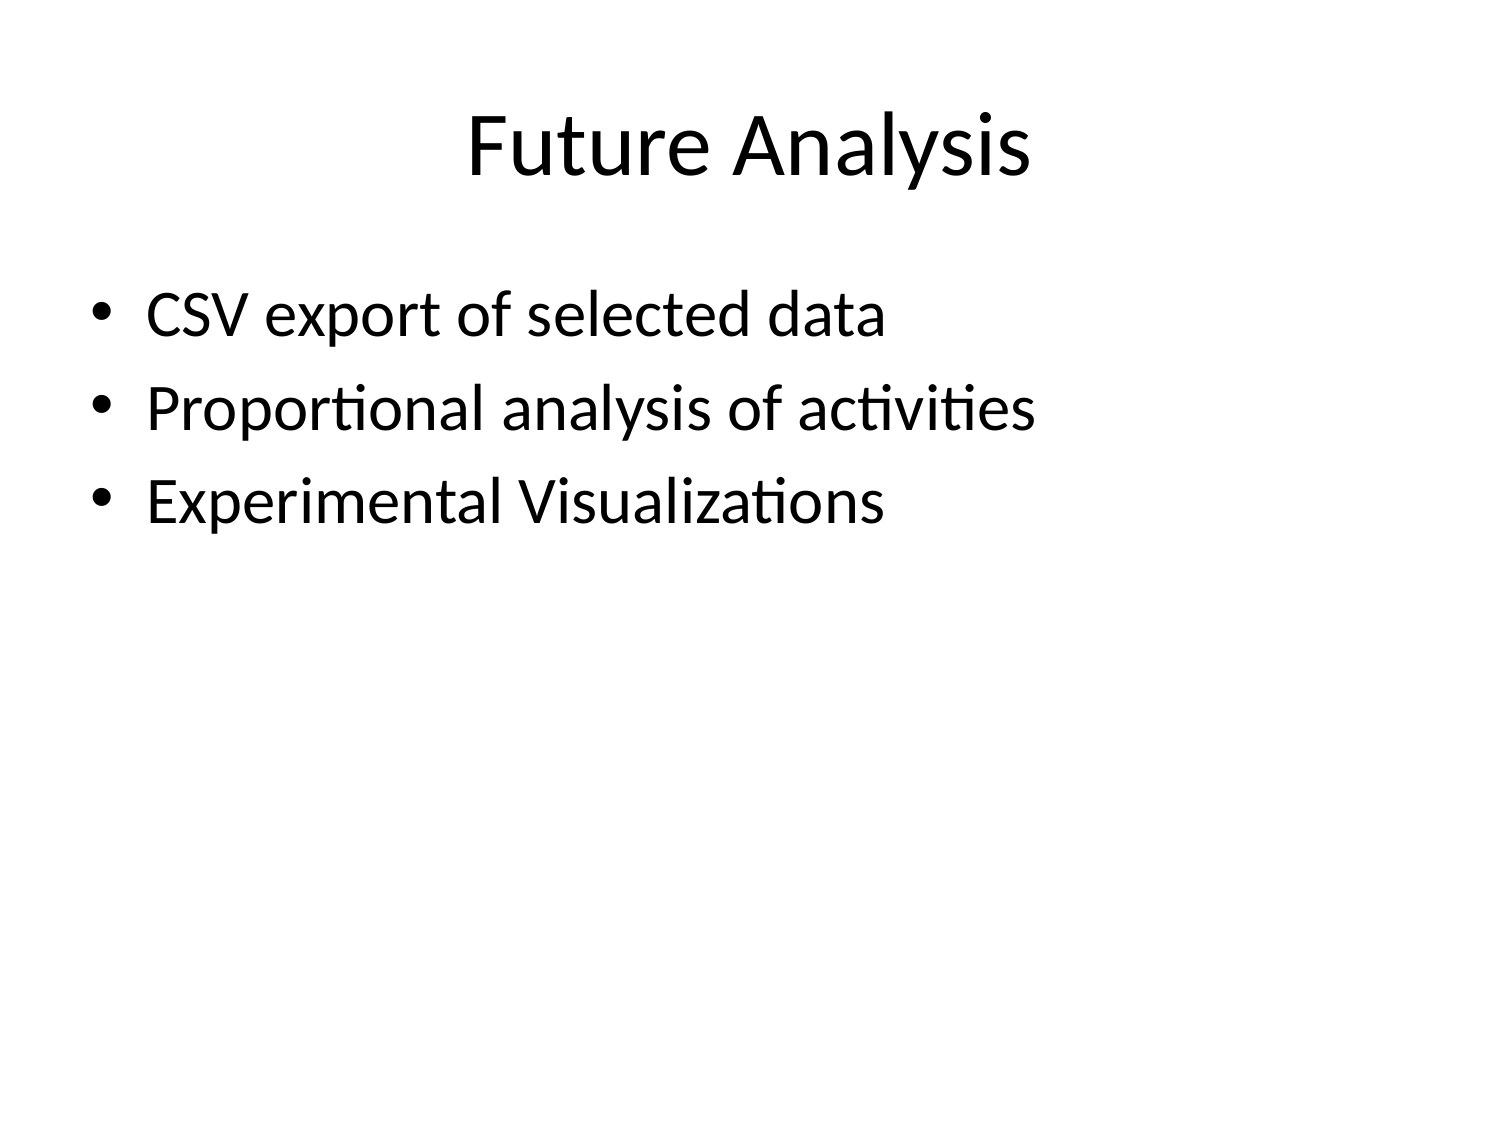

# Future Analysis
CSV export of selected data
Proportional analysis of activities
Experimental Visualizations